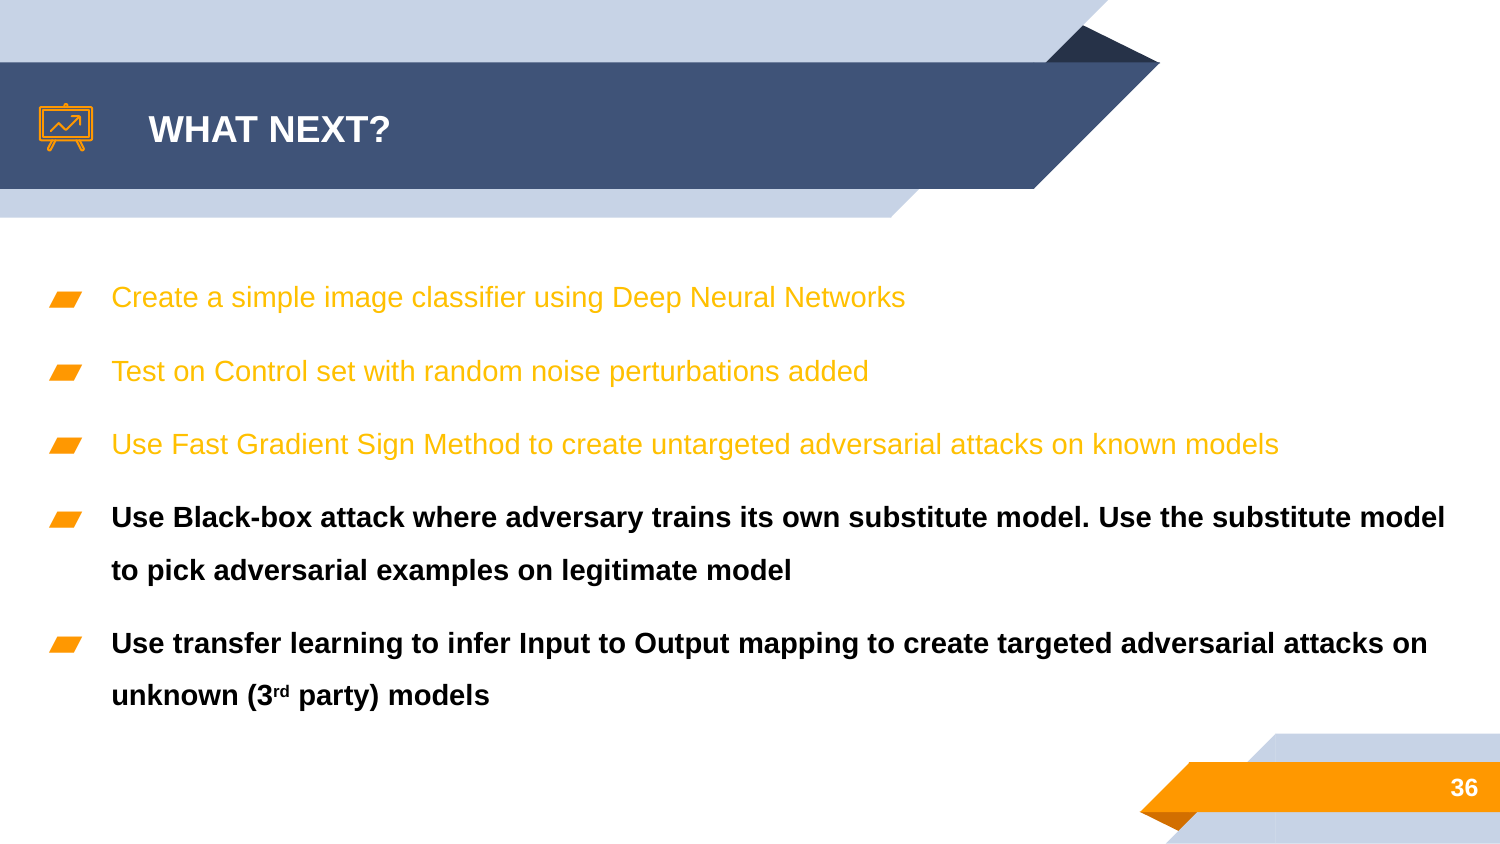

# WHAT NEXT?

Create a simple image classifier using Deep Neural Networks
Test on Control set with random noise perturbations added
Use Fast Gradient Sign Method to create untargeted adversarial attacks on known models
Use Black-box attack where adversary trains its own substitute model. Use the substitute model to pick adversarial examples on legitimate model
Use transfer learning to infer Input to Output mapping to create targeted adversarial attacks on unknown (3rd party) models

36